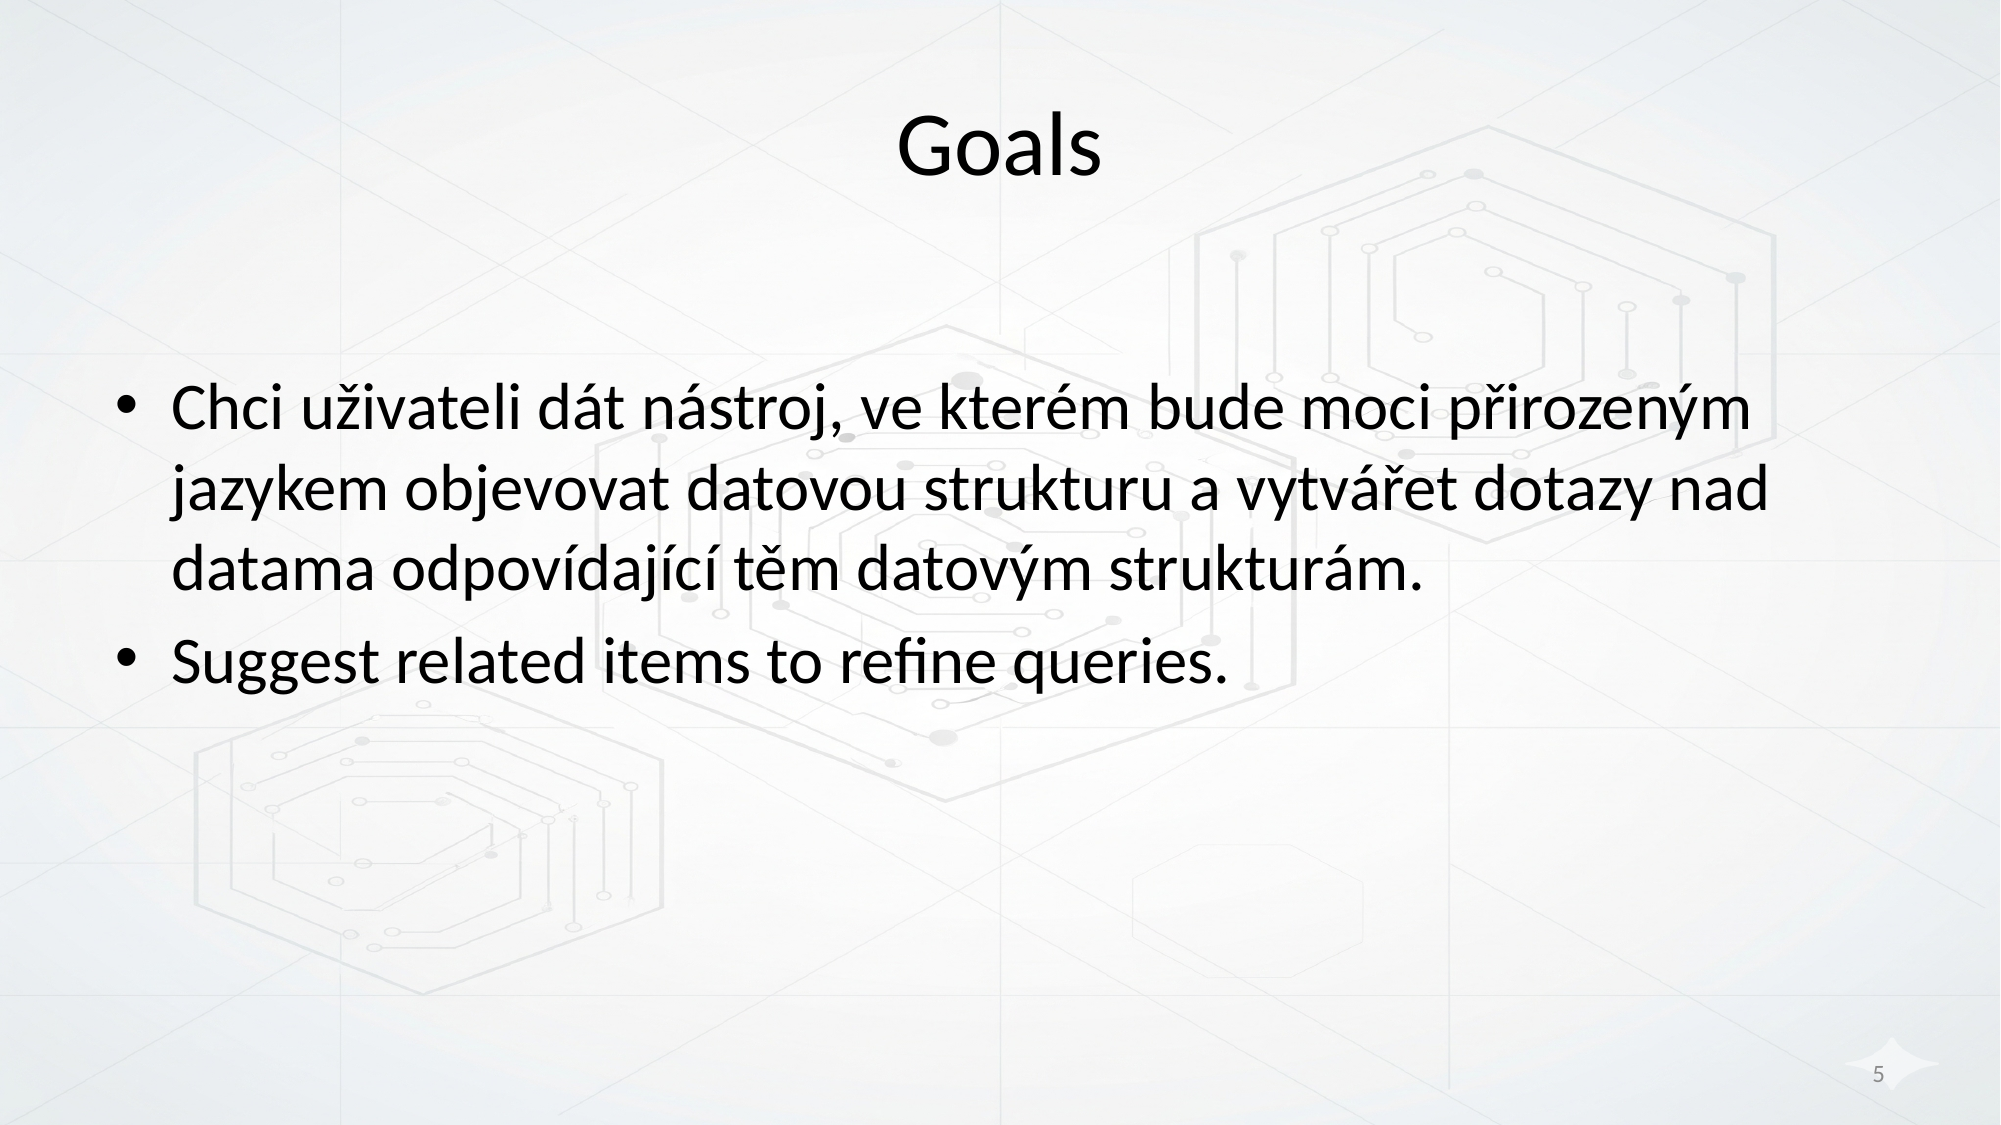

# Goals

Chci uživateli dát nástroj, ve kterém bude moci přirozeným jazykem objevovat datovou strukturu a vytvářet dotazy nad datama odpovídající těm datovým strukturám.
Suggest related items to refine queries.
5